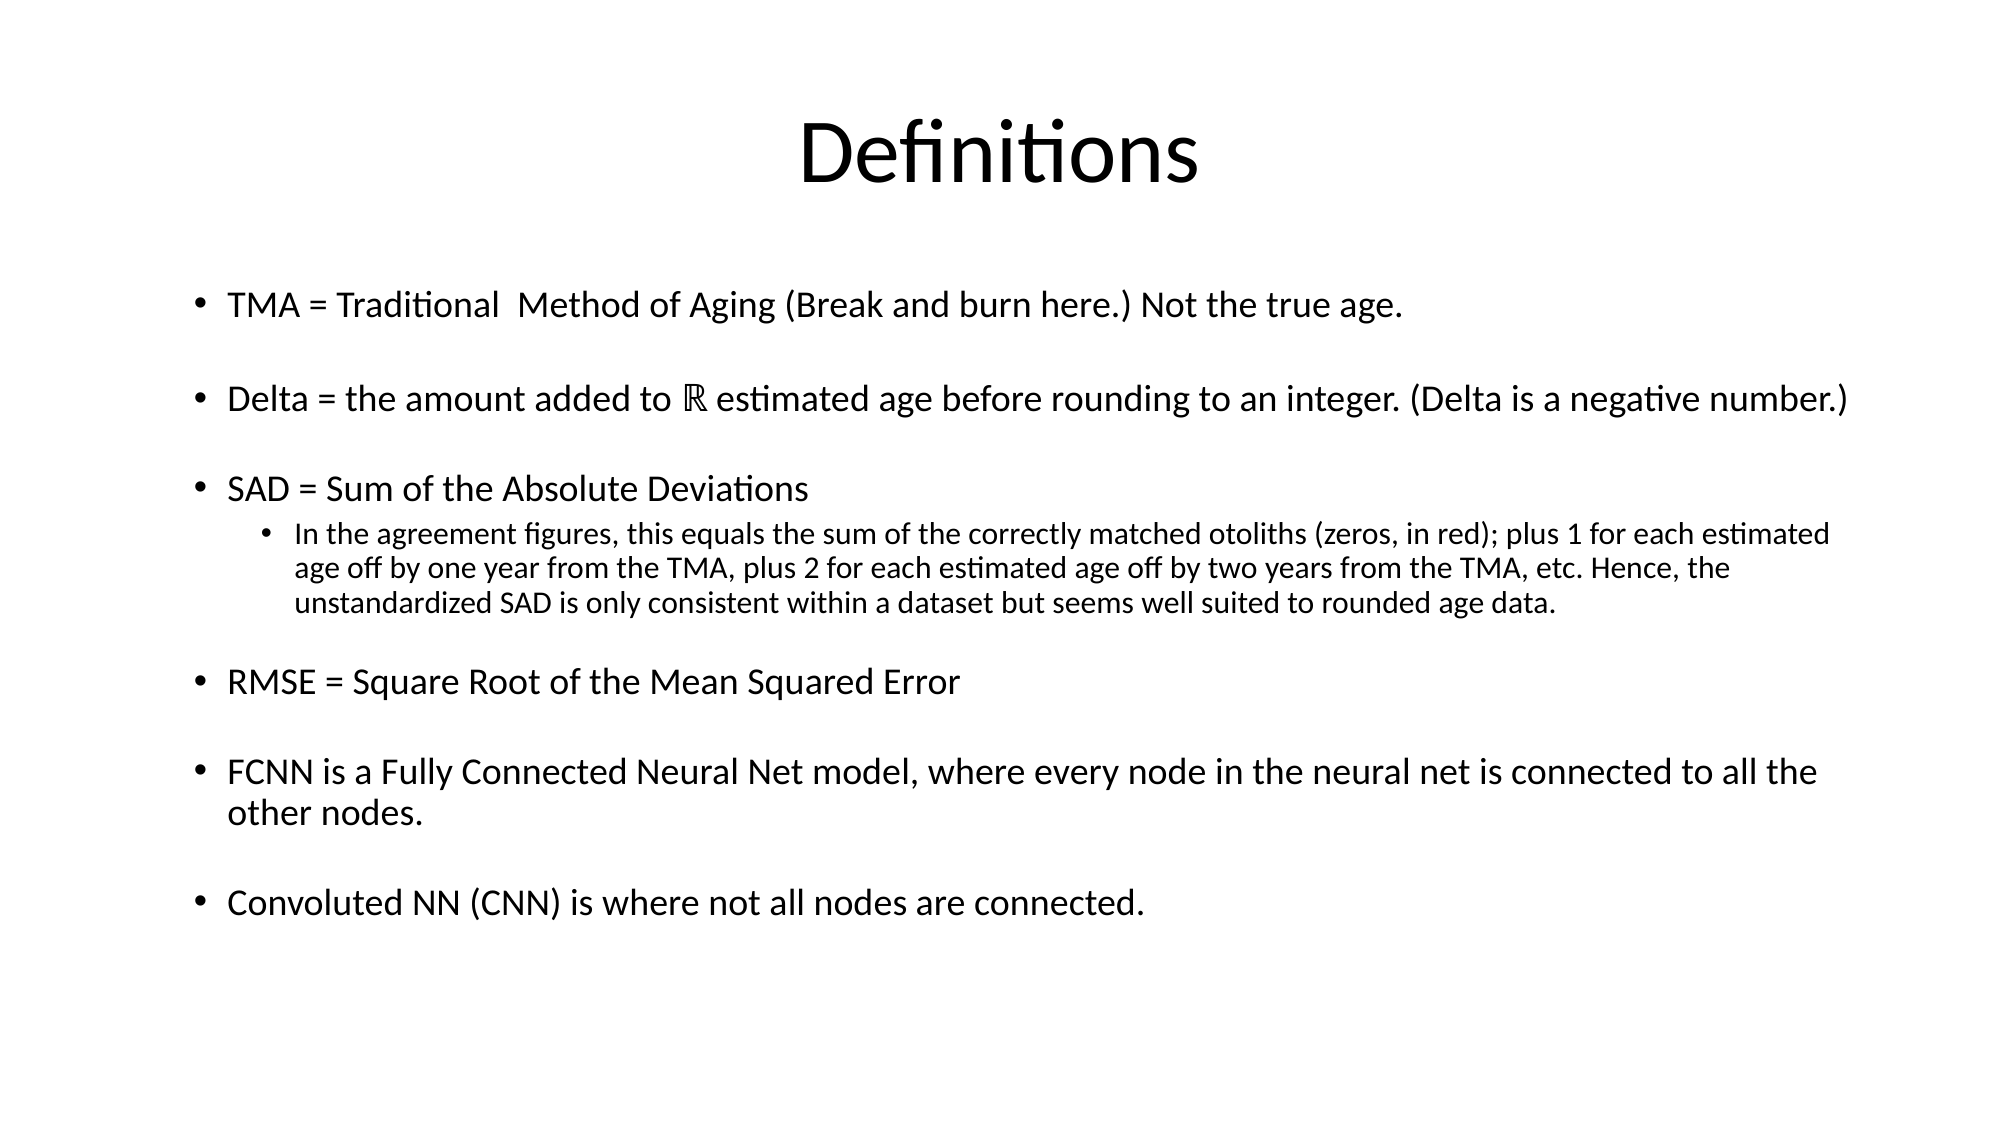

# Definitions
TMA = Traditional  Method of Aging (Break and burn here.) Not the true age.
Delta = the amount added to ℝ estimated age before rounding to an integer. (Delta is a negative number.)
SAD = Sum of the Absolute Deviations
In the agreement figures, this equals the sum of the correctly matched otoliths (zeros, in red); plus 1 for each estimated age off by one year from the TMA, plus 2 for each estimated age off by two years from the TMA, etc. Hence, the unstandardized SAD is only consistent within a dataset but seems well suited to rounded age data.
RMSE = Square Root of the Mean Squared Error
FCNN is a Fully Connected Neural Net model, where every node in the neural net is connected to all the other nodes.
Convoluted NN (CNN) is where not all nodes are connected.